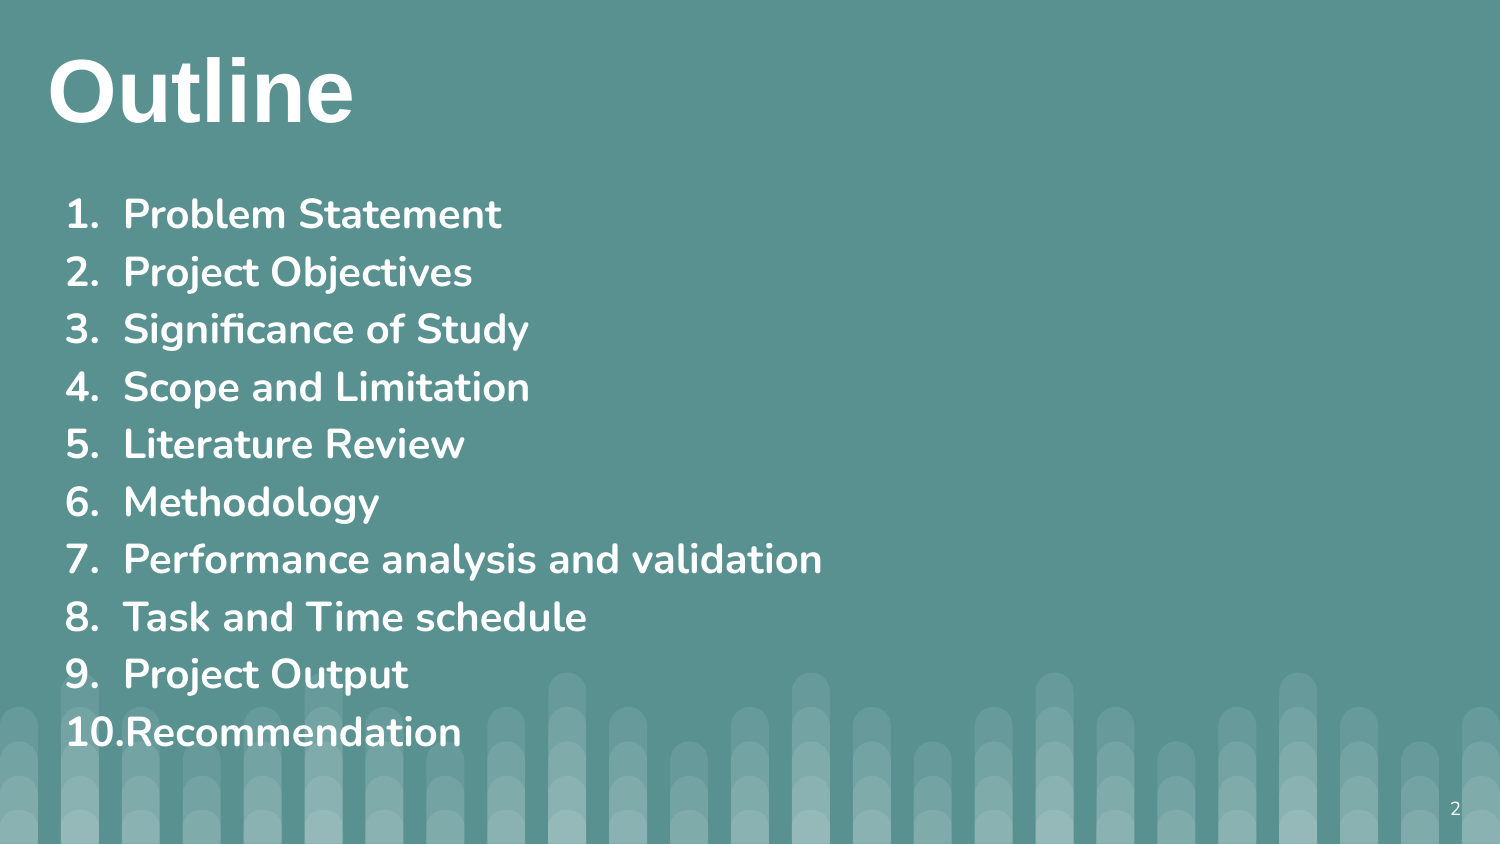

# Outline
Problem Statement
Project Objectives
Significance of Study
Scope and Limitation
Literature Review
Methodology
Performance analysis and validation
Task and Time schedule
Project Output
Recommendation
2